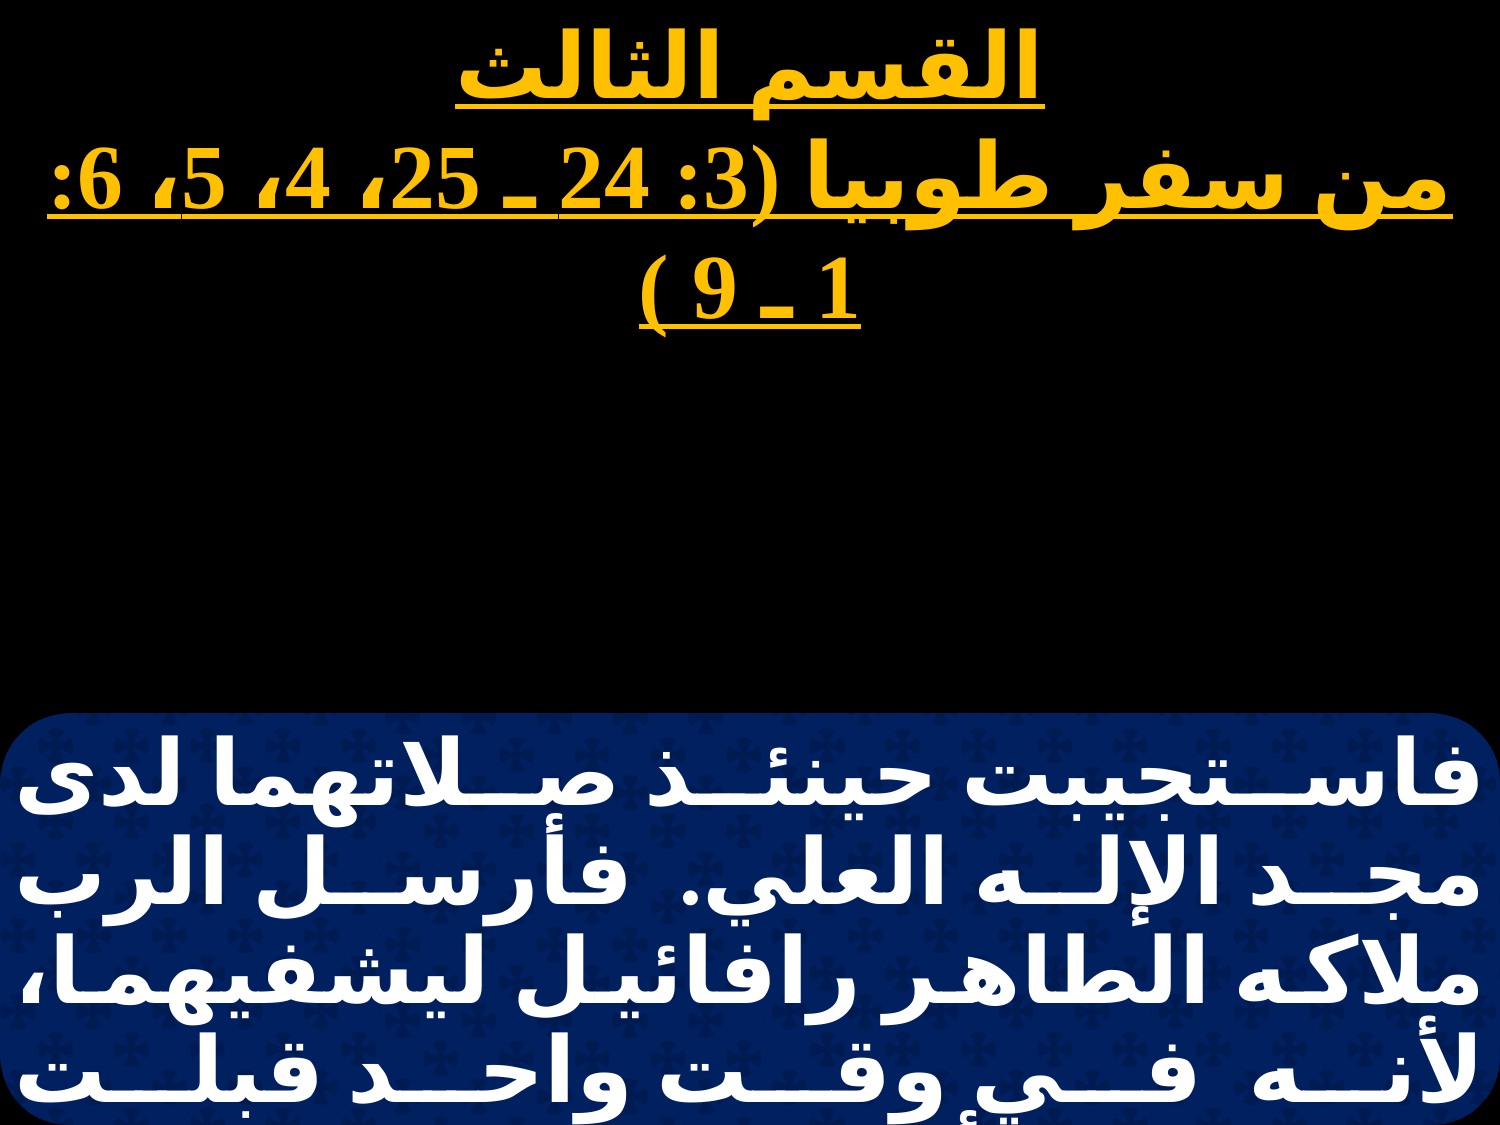

القسم الثالث
من سفر طوبيا (3: 24 ـ 25، 4، 5، 6: 1 ـ 9 )
فاستجيبت حينئذ صلاتهما لدى مجد الإله العلي.  فأرسل الرب ملاكه الطاهر رافائيل ليشفيهما، لأنه  في وقت واحد قبلت صلواتهما أمام الله. فلما علم  طوبيت أن صلاته قد قبلت طاب له أن يموت ونادى